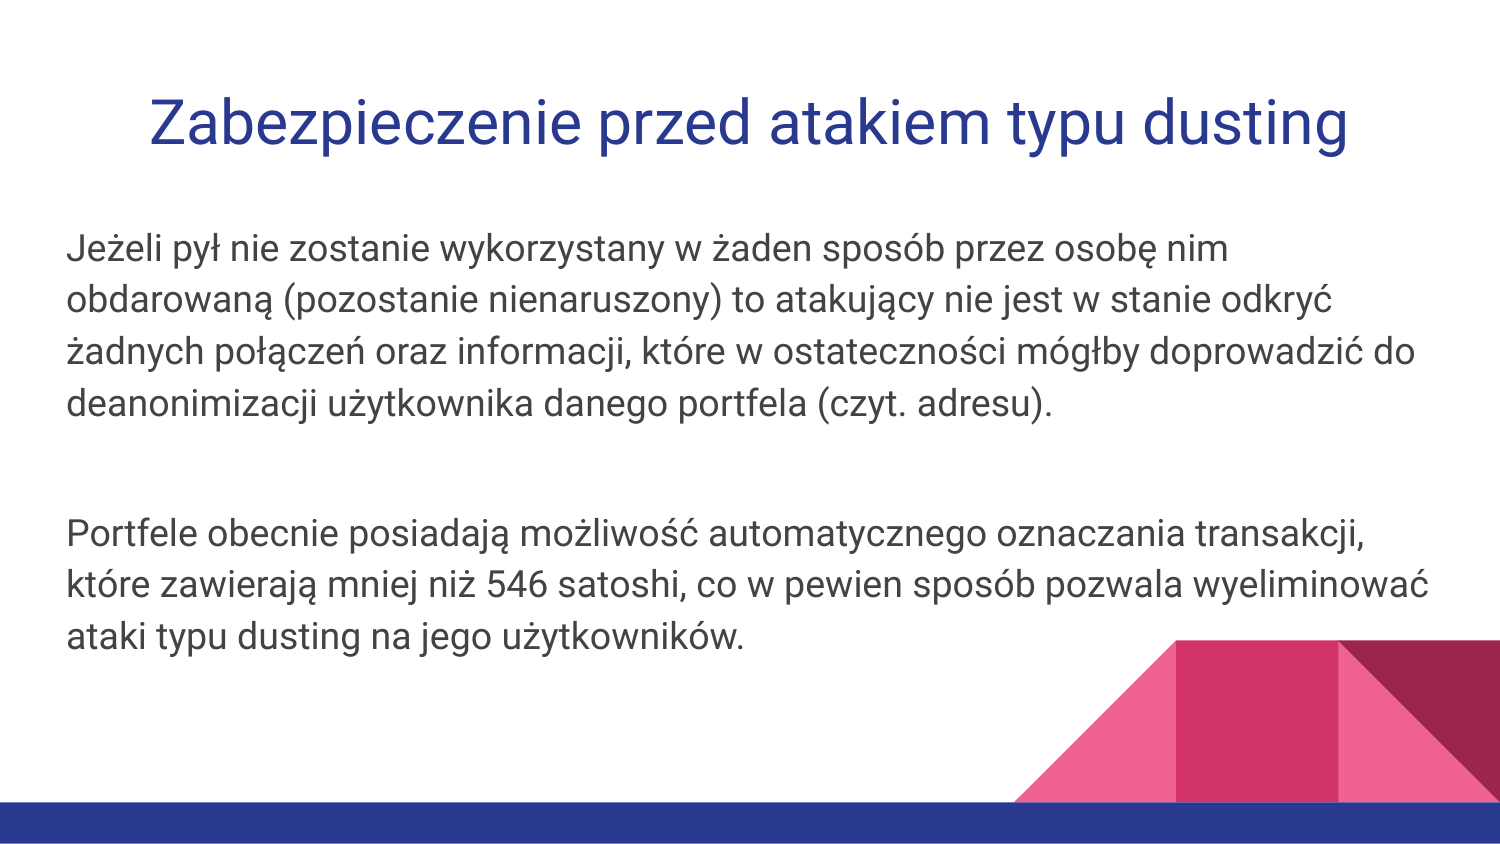

# Zabezpieczenie przed atakiem typu dusting
Jeżeli pył nie zostanie wykorzystany w żaden sposób przez osobę nim obdarowaną (pozostanie nienaruszony) to atakujący nie jest w stanie odkryć żadnych połączeń oraz informacji, które w ostateczności mógłby doprowadzić do deanonimizacji użytkownika danego portfela (czyt. adresu).
Portfele obecnie posiadają możliwość automatycznego oznaczania transakcji, które zawierają mniej niż 546 satoshi, co w pewien sposób pozwala wyeliminować ataki typu dusting na jego użytkowników.